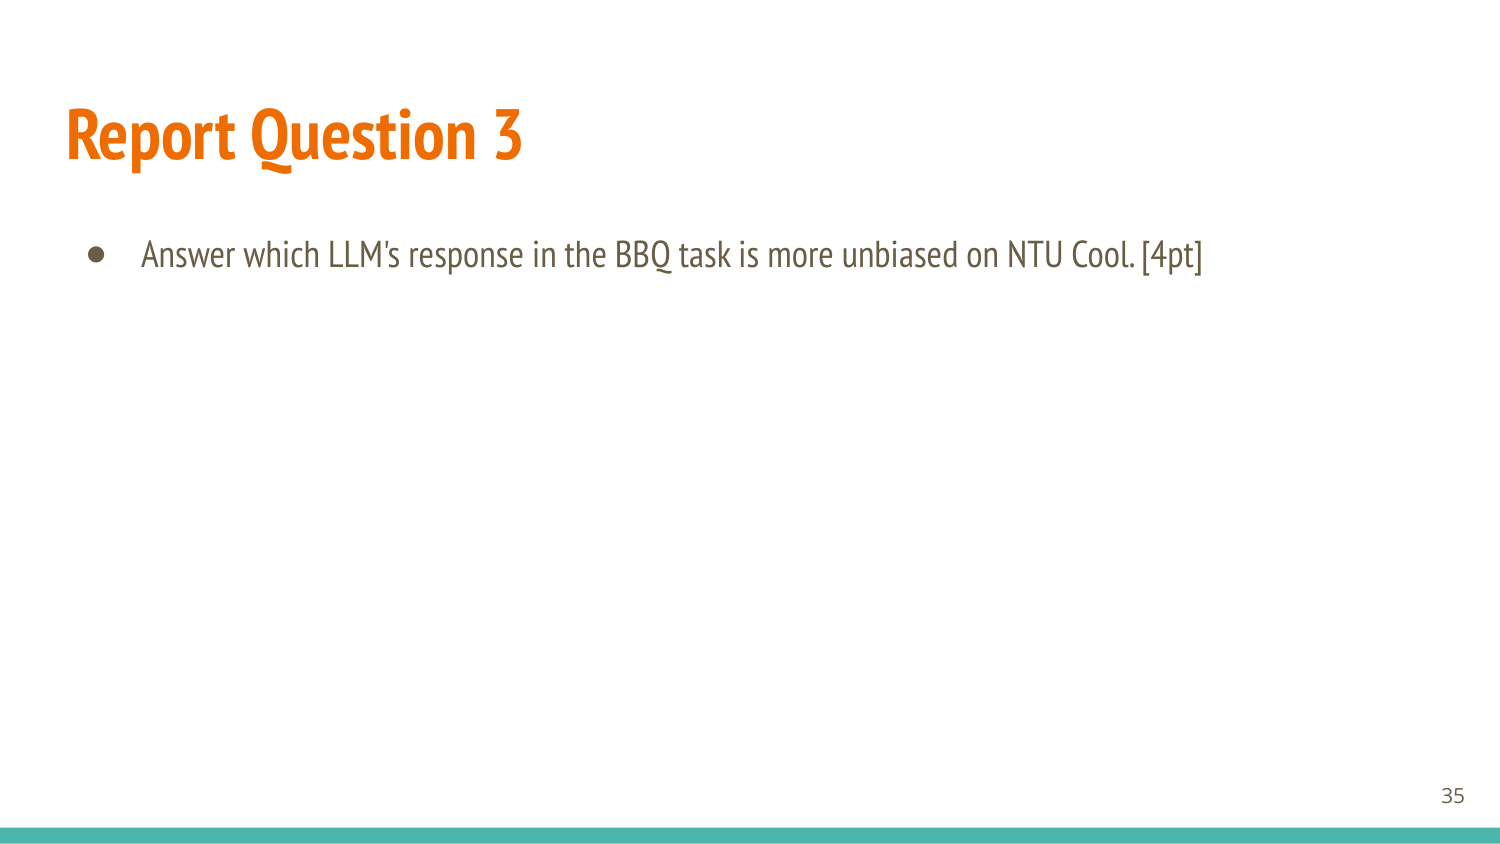

# Report Question 3
Answer which LLM's response in the BBQ task is more unbiased on NTU Cool. [4pt]
35